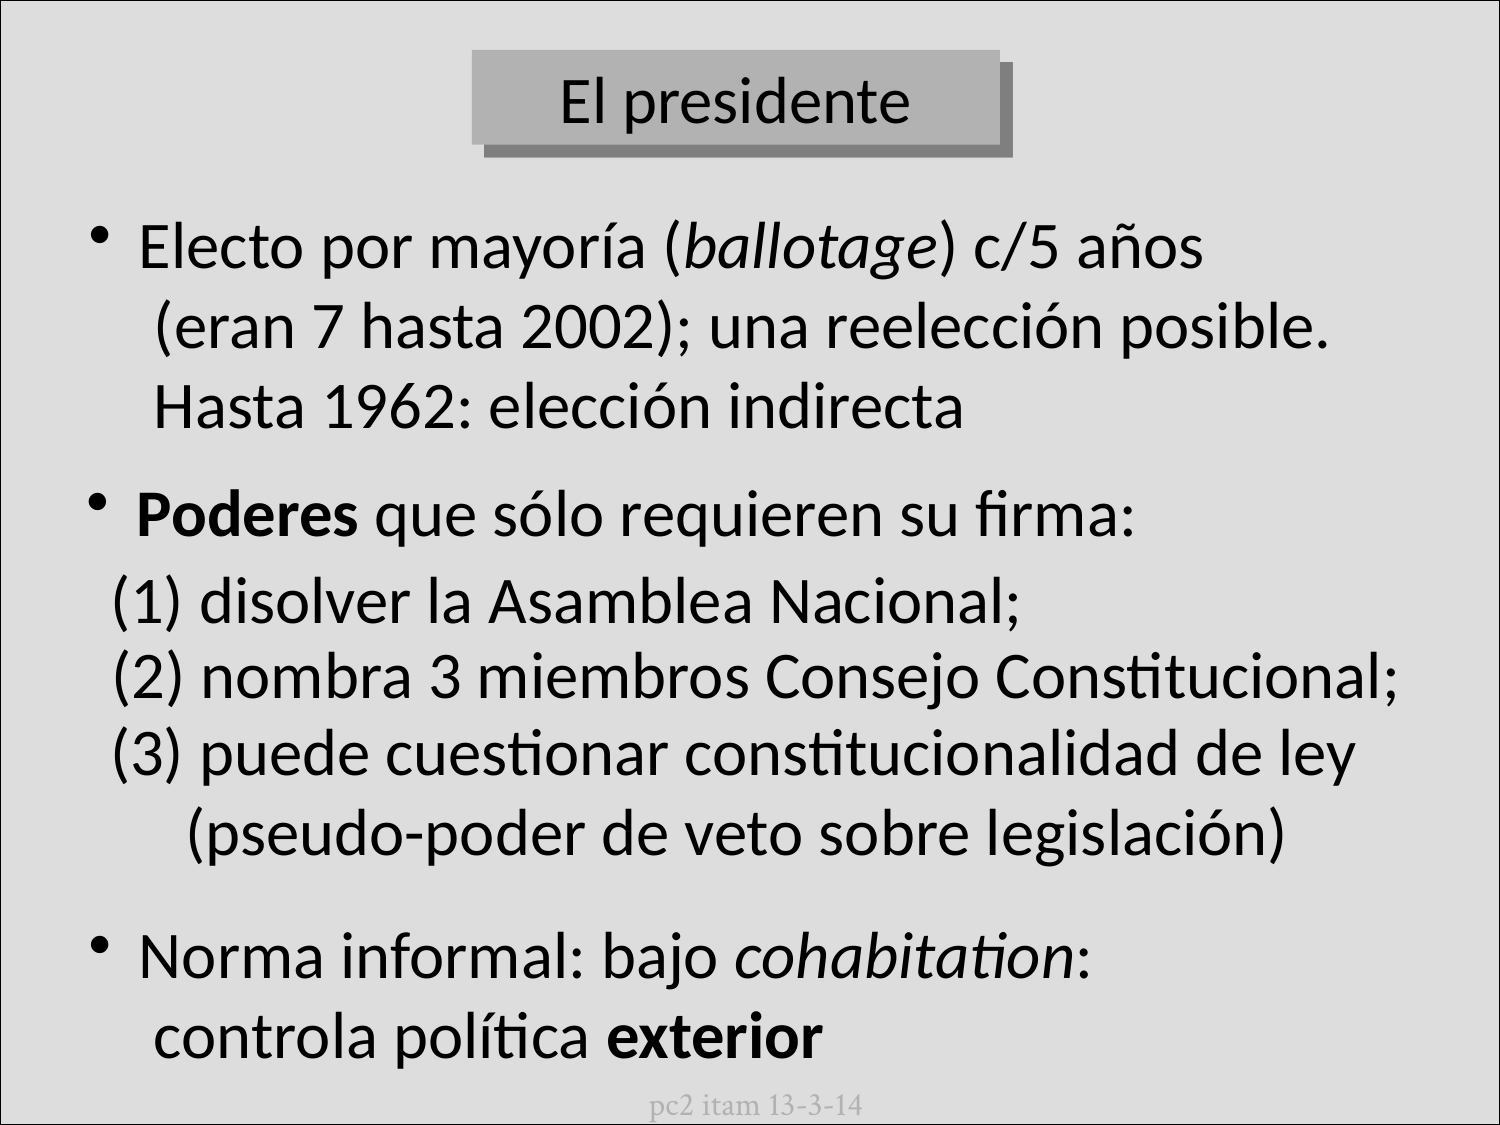

El presidente
 Electo por mayoría (ballotage) c/5 años
  (eran 7 hasta 2002); una reelección posible.
  Hasta 1962: elección indirecta
 Poderes que sólo requieren su firma:
(1) disolver la Asamblea Nacional;
(2) nombra 3 miembros Consejo Constitucional;
(3) puede cuestionar constitucionalidad de ley
     (pseudo-poder de veto sobre legislación)
 Norma informal: bajo cohabitation:
  controla política exterior